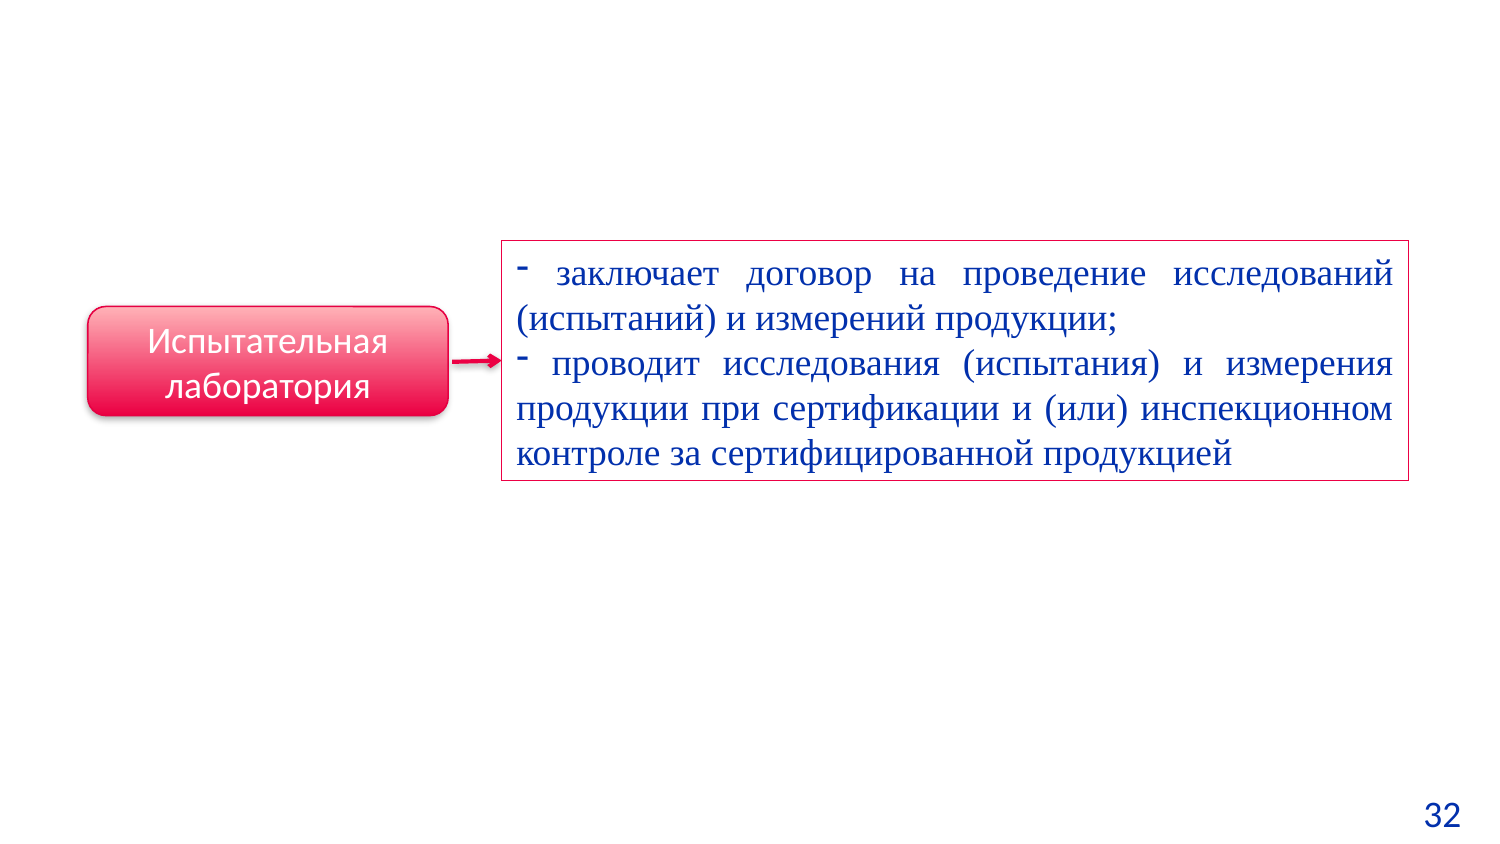

заключает договор на проведение исследований (испытаний) и измерений продукции;
 проводит исследования (испытания) и измерения продукции при сертификации и (или) инспекционном контроле за сертифицированной продукцией
Испытательная лаборатория
32